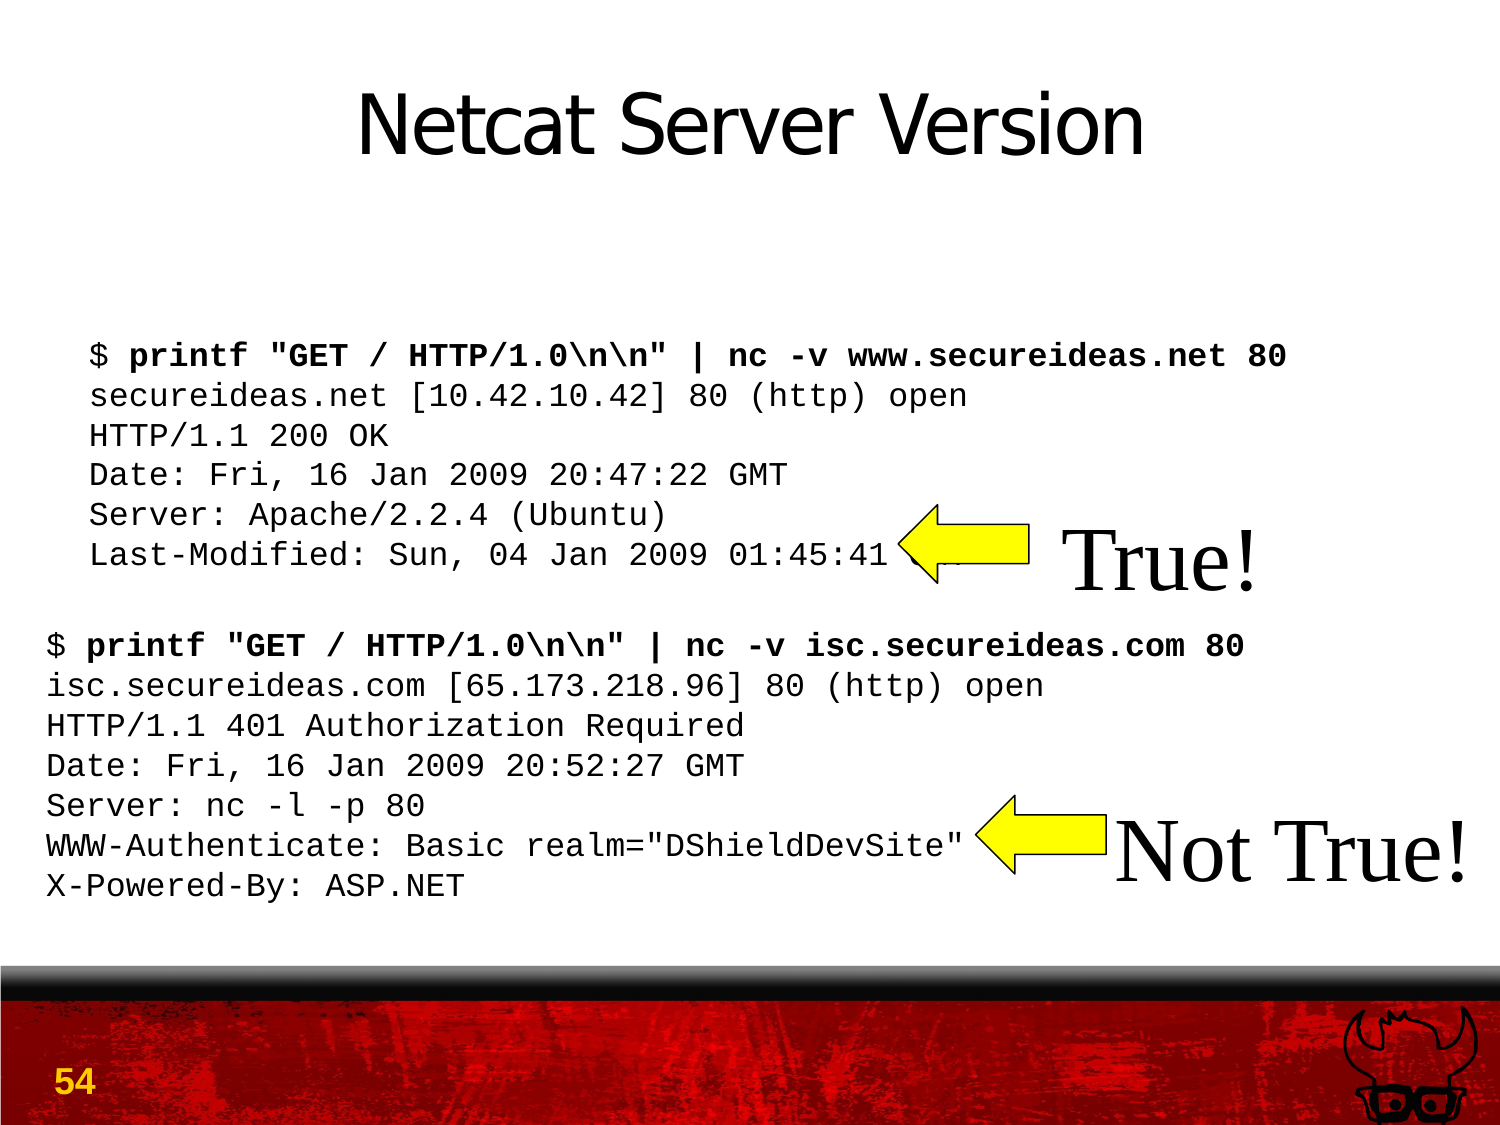

# Netcat Server Version
$ printf "GET / HTTP/1.0\n\n" | nc -v www.secureideas.net 80
secureideas.net [10.42.10.42] 80 (http) open
HTTP/1.1 200 OK
Date: Fri, 16 Jan 2009 20:47:22 GMT
Server: Apache/2.2.4 (Ubuntu)
Last-Modified: Sun, 04 Jan 2009 01:45:41 GMT
True!

$ printf "GET / HTTP/1.0\n\n" | nc -v isc.secureideas.com 80
isc.secureideas.com [65.173.218.96] 80 (http) open
HTTP/1.1 401 Authorization Required
Date: Fri, 16 Jan 2009 20:52:27 GMT
Server: nc -l -p 80
WWW-Authenticate: Basic realm="DShieldDevSite"
X-Powered-By: ASP.NET
Not True!